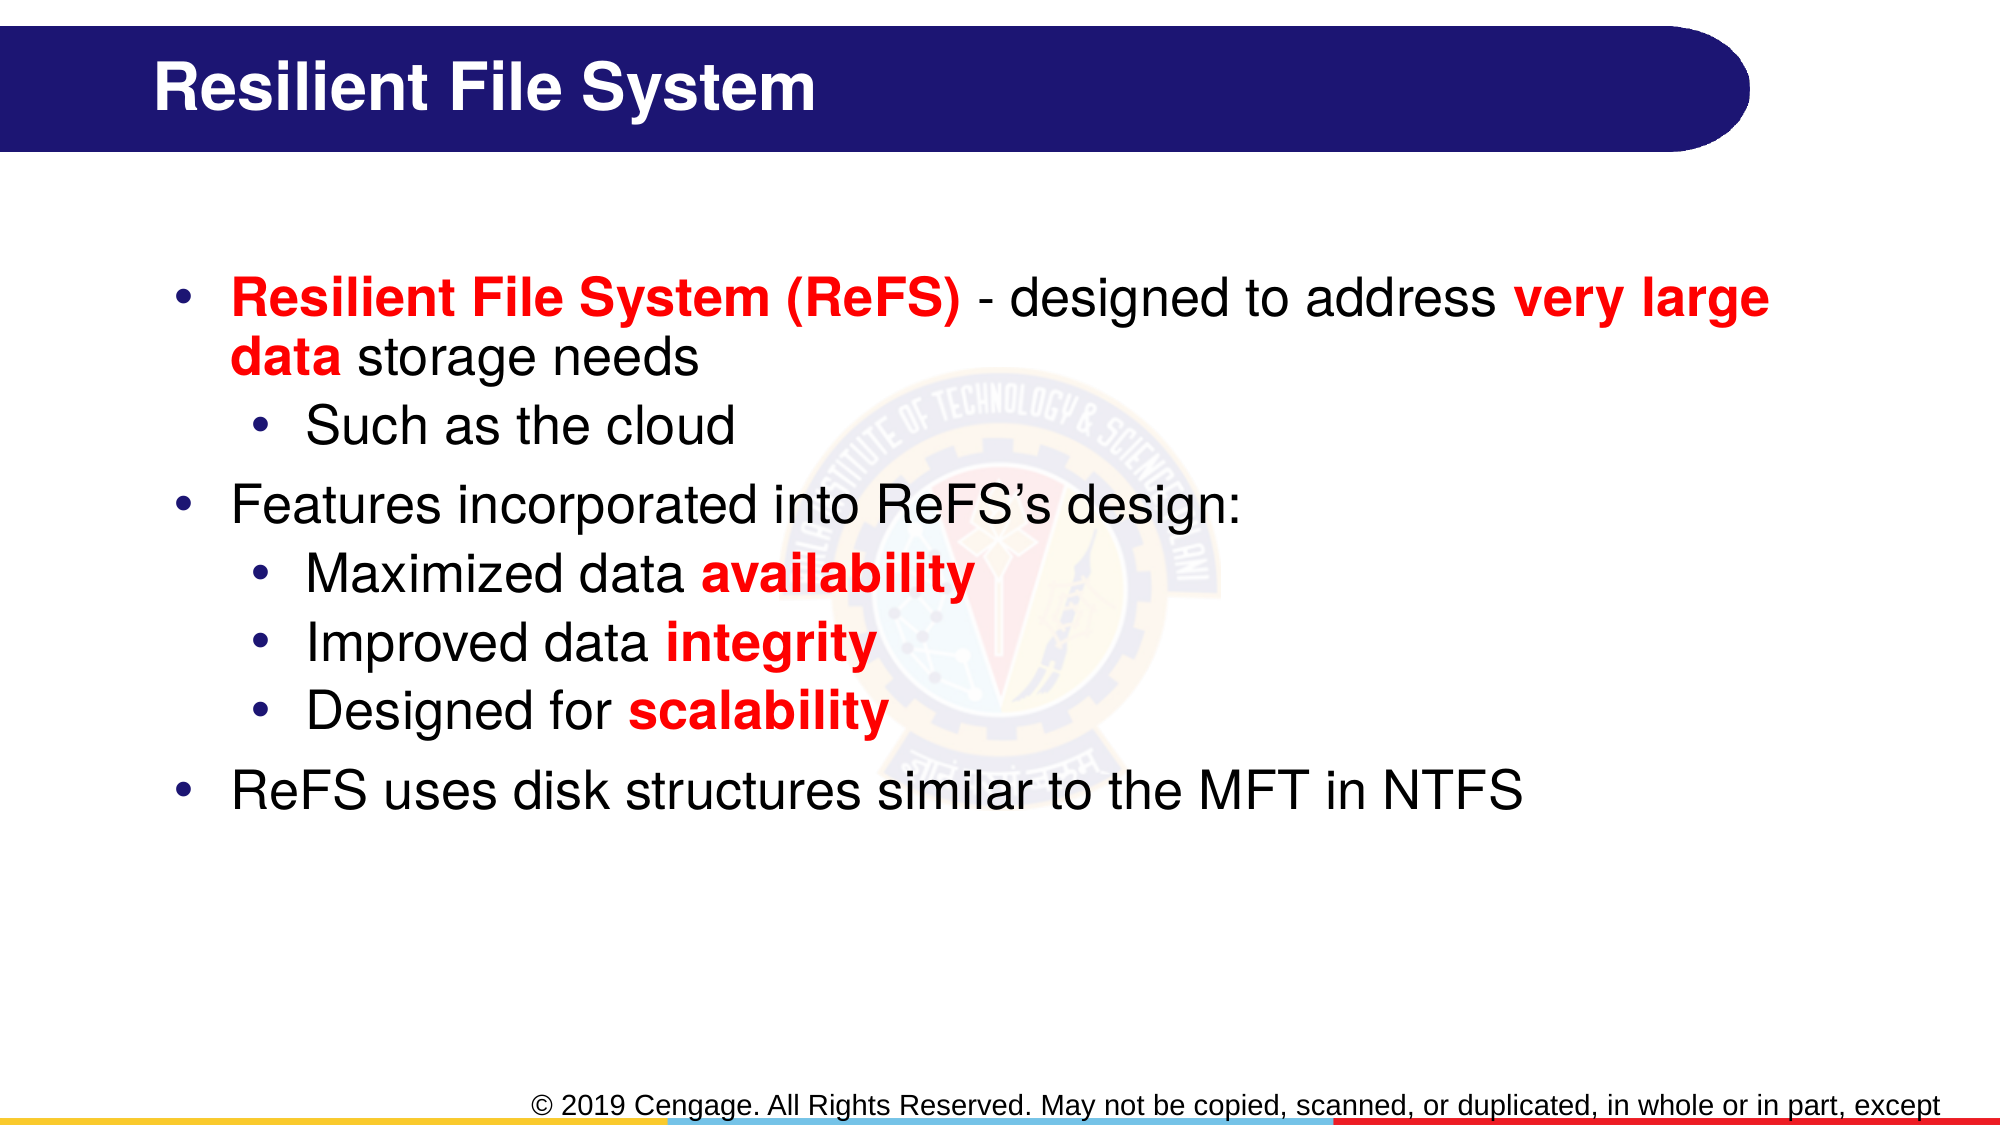

# Resilient File System

Resilient File System (ReFS) - designed to address very large data storage needs
Such as the cloud
Features incorporated into ReFS’s design:
Maximized data availability
Improved data integrity
Designed for scalability
ReFS uses disk structures similar to the MFT in NTFS
51
© 2019 Cengage. All Rights Reserved. May not be copied, scanned, or duplicated, in whole or in part, except for use as permitted in a license distributed with a certain product or service or otherwise on a password-protected website for classroom use.